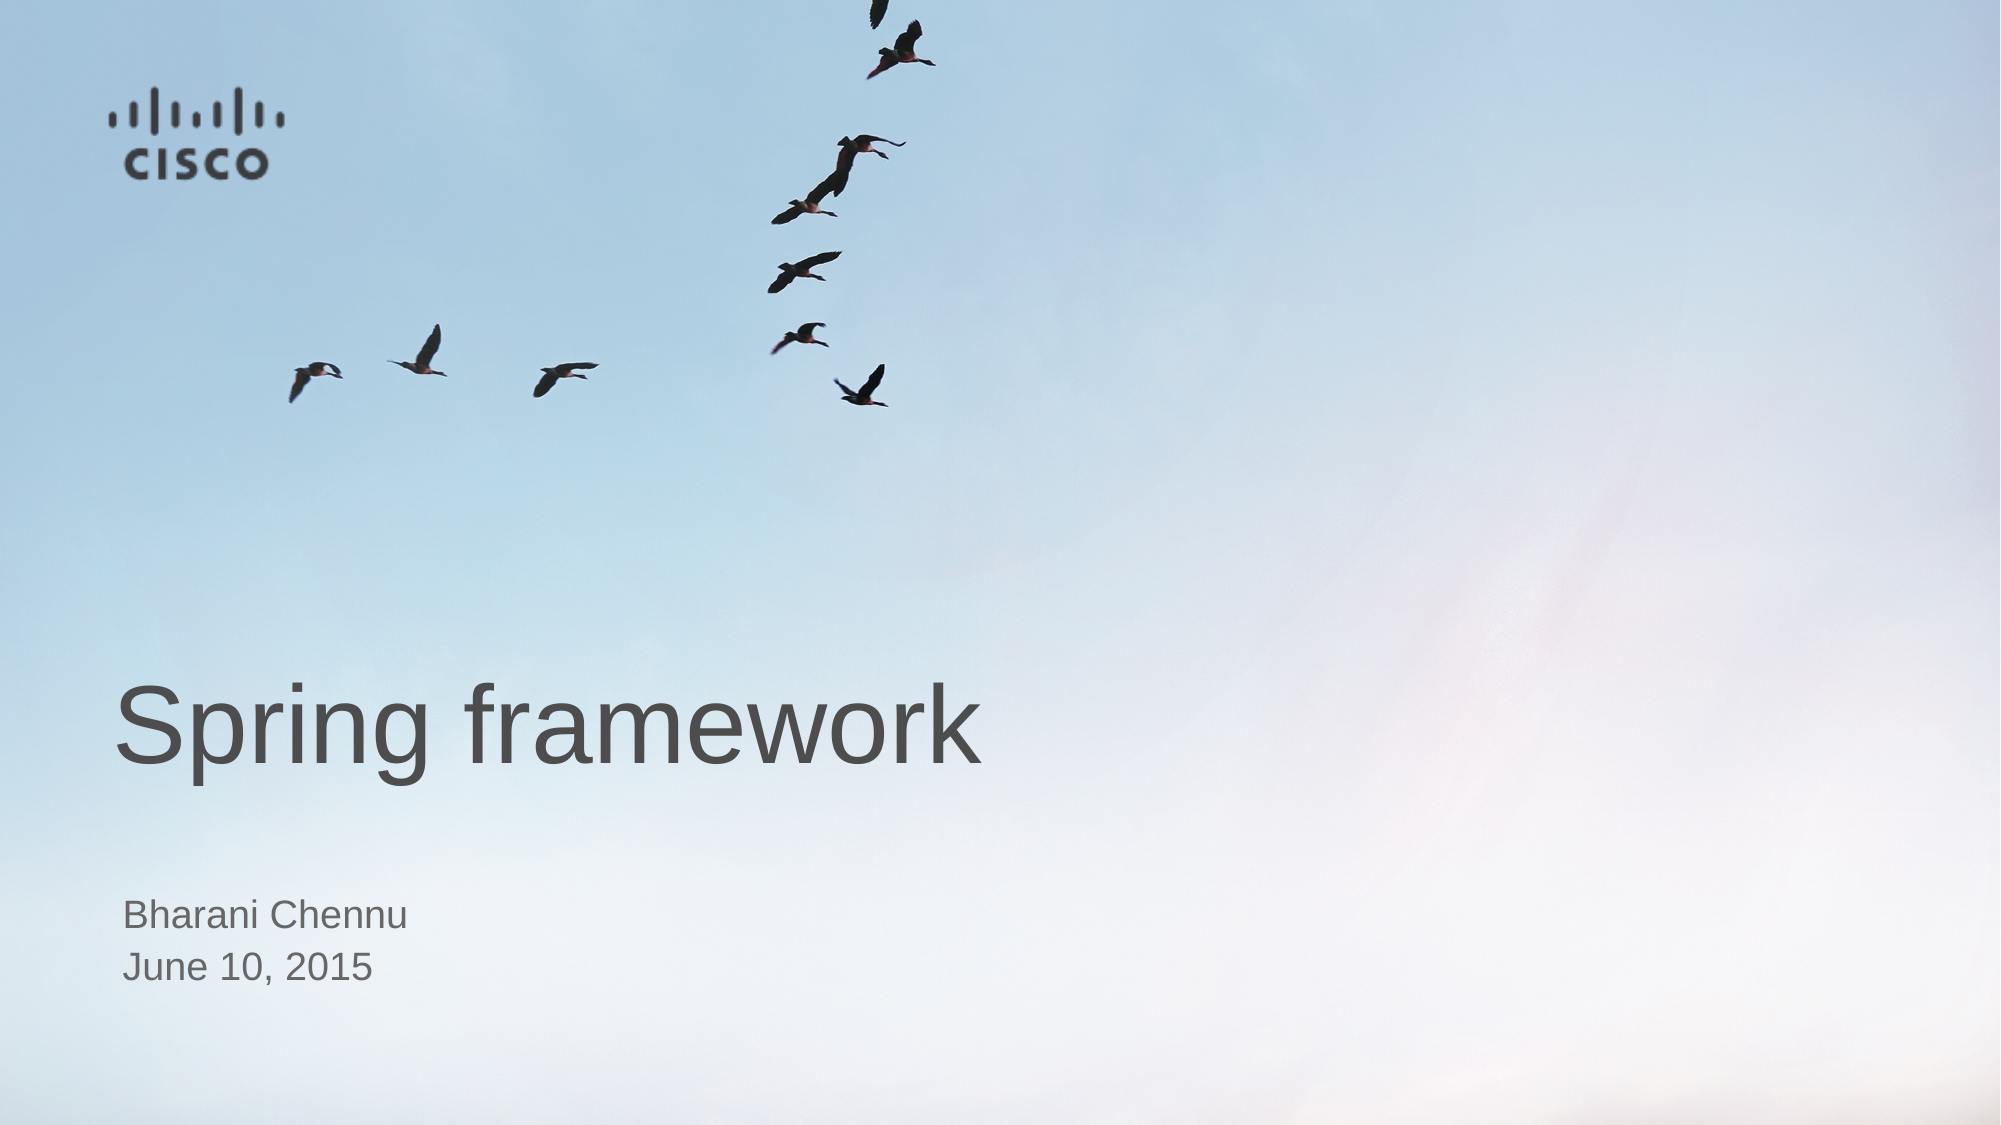

# Spring framework
Bharani Chennu
June 10, 2015